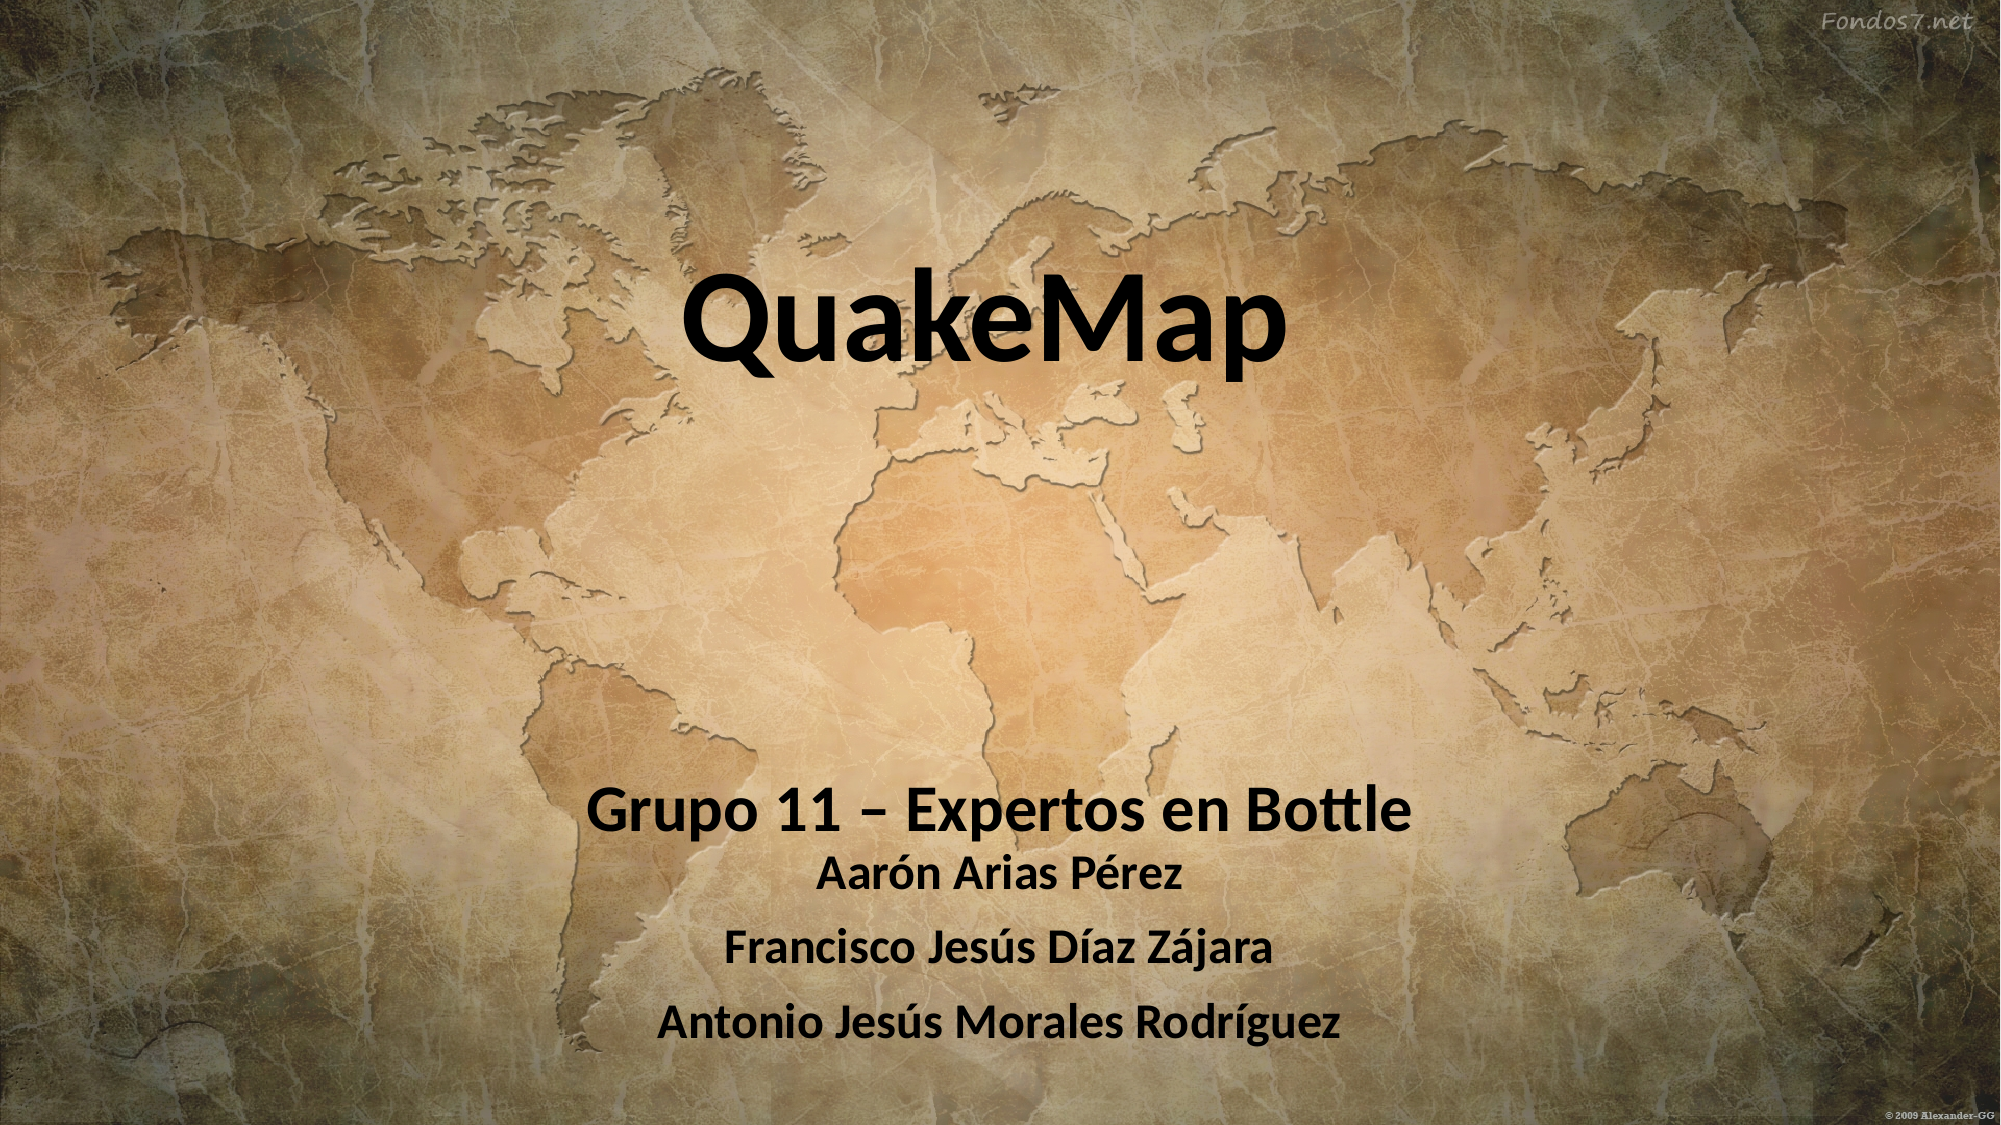

# QuakeMap
Grupo 11 – Expertos en Bottle
Aarón Arias Pérez
Francisco Jesús Díaz Zájara
Antonio Jesús Morales Rodríguez